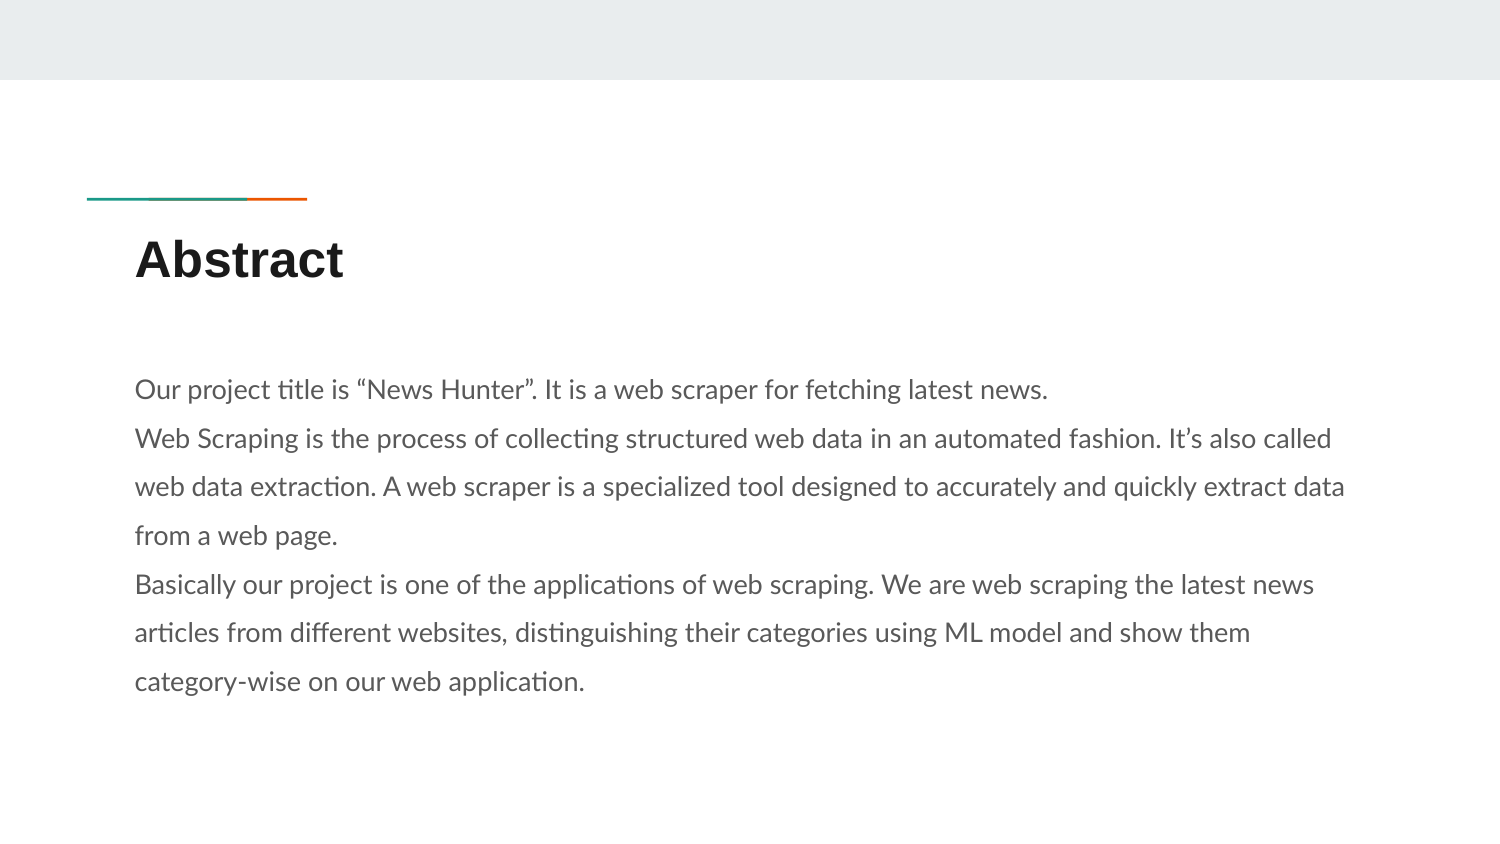

# Abstract
Our project title is “News Hunter”. It is a web scraper for fetching latest news.
Web Scraping is the process of collecting structured web data in an automated fashion. It’s also called web data extraction. A web scraper is a specialized tool designed to accurately and quickly extract data from a web page.
Basically our project is one of the applications of web scraping. We are web scraping the latest news articles from different websites, distinguishing their categories using ML model and show them category-wise on our web application.